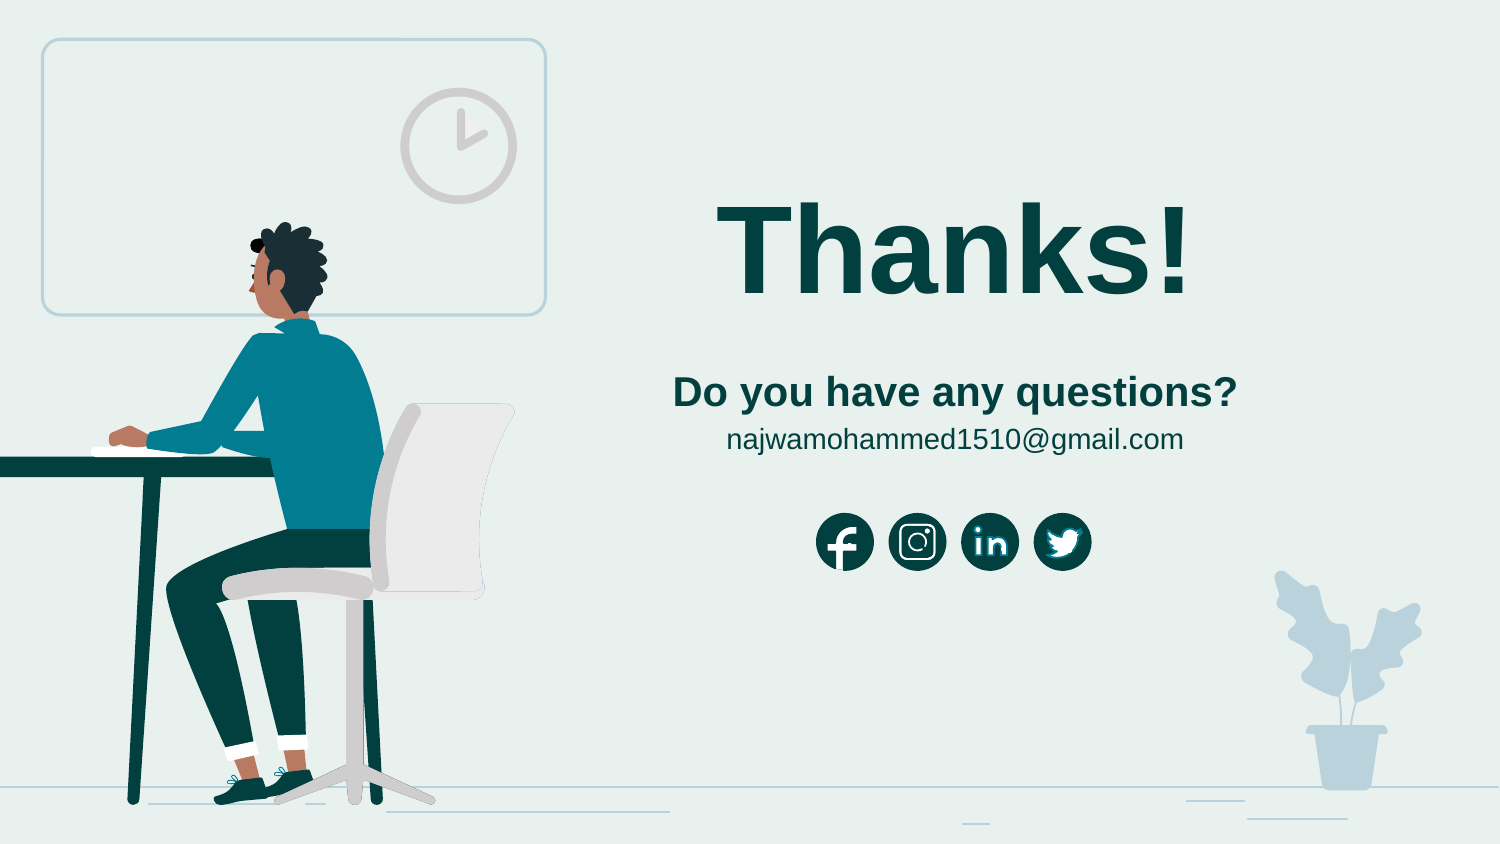

Thanks!

Do you have any questions?
najwamohammed1510@gmail.com